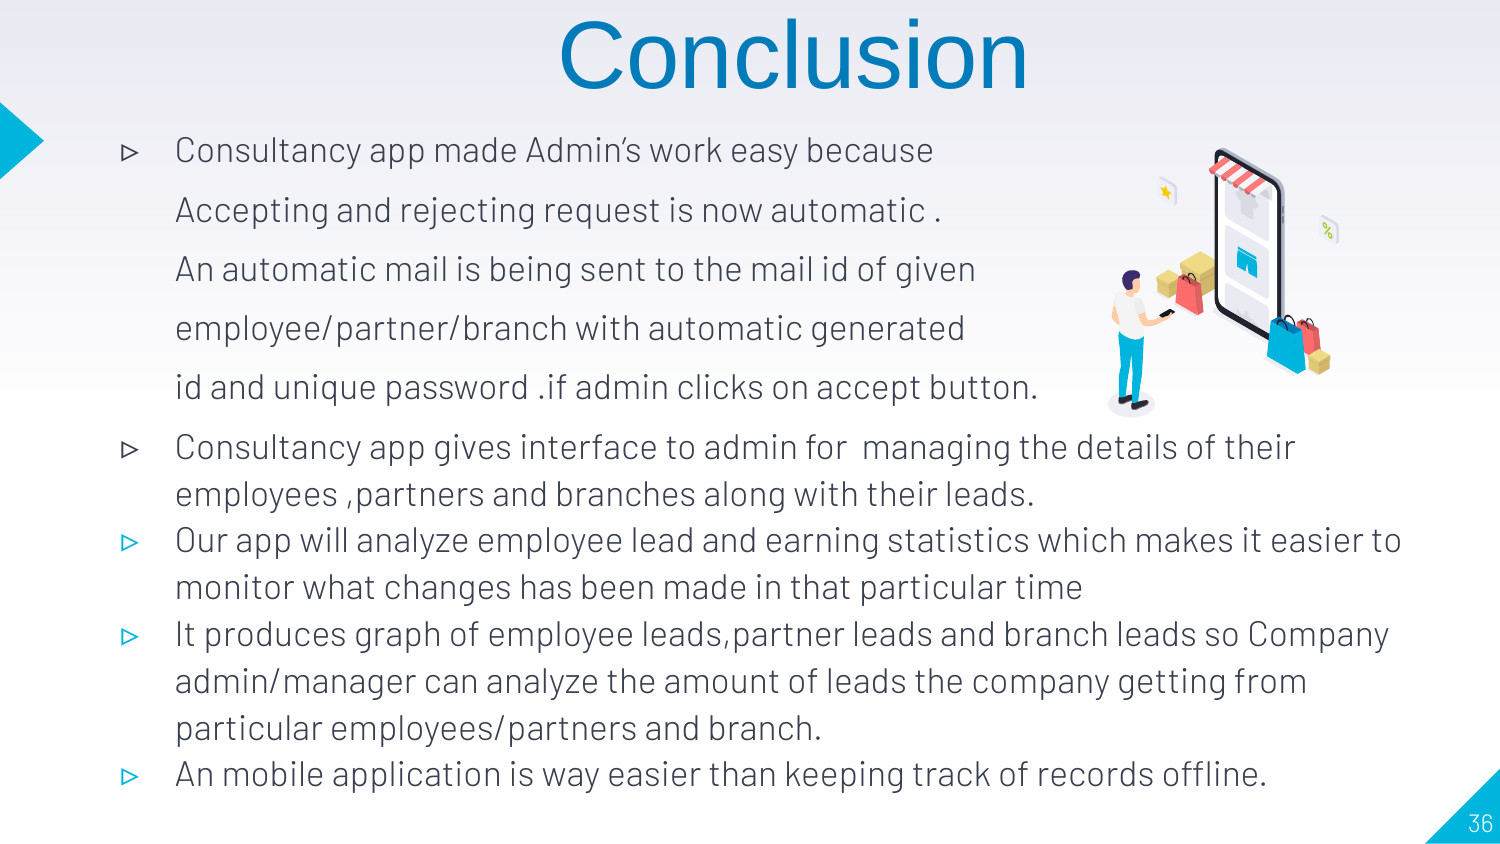

Conclusion
Consultancy app made Admin’s work easy because
Accepting and rejecting request is now automatic .
An automatic mail is being sent to the mail id of given
employee/partner/branch with automatic generated
id and unique password .if admin clicks on accept button.
Consultancy app gives interface to admin for  managing the details of their employees ,partners and branches along with their leads.
Our app will analyze employee lead and earning statistics which makes it easier to monitor what changes has been made in that particular time
It produces graph of employee leads,partner leads and branch leads so Company admin/manager can analyze the amount of leads the company getting from particular employees/partners and branch.
An mobile application is way easier than keeping track of records offline.

36